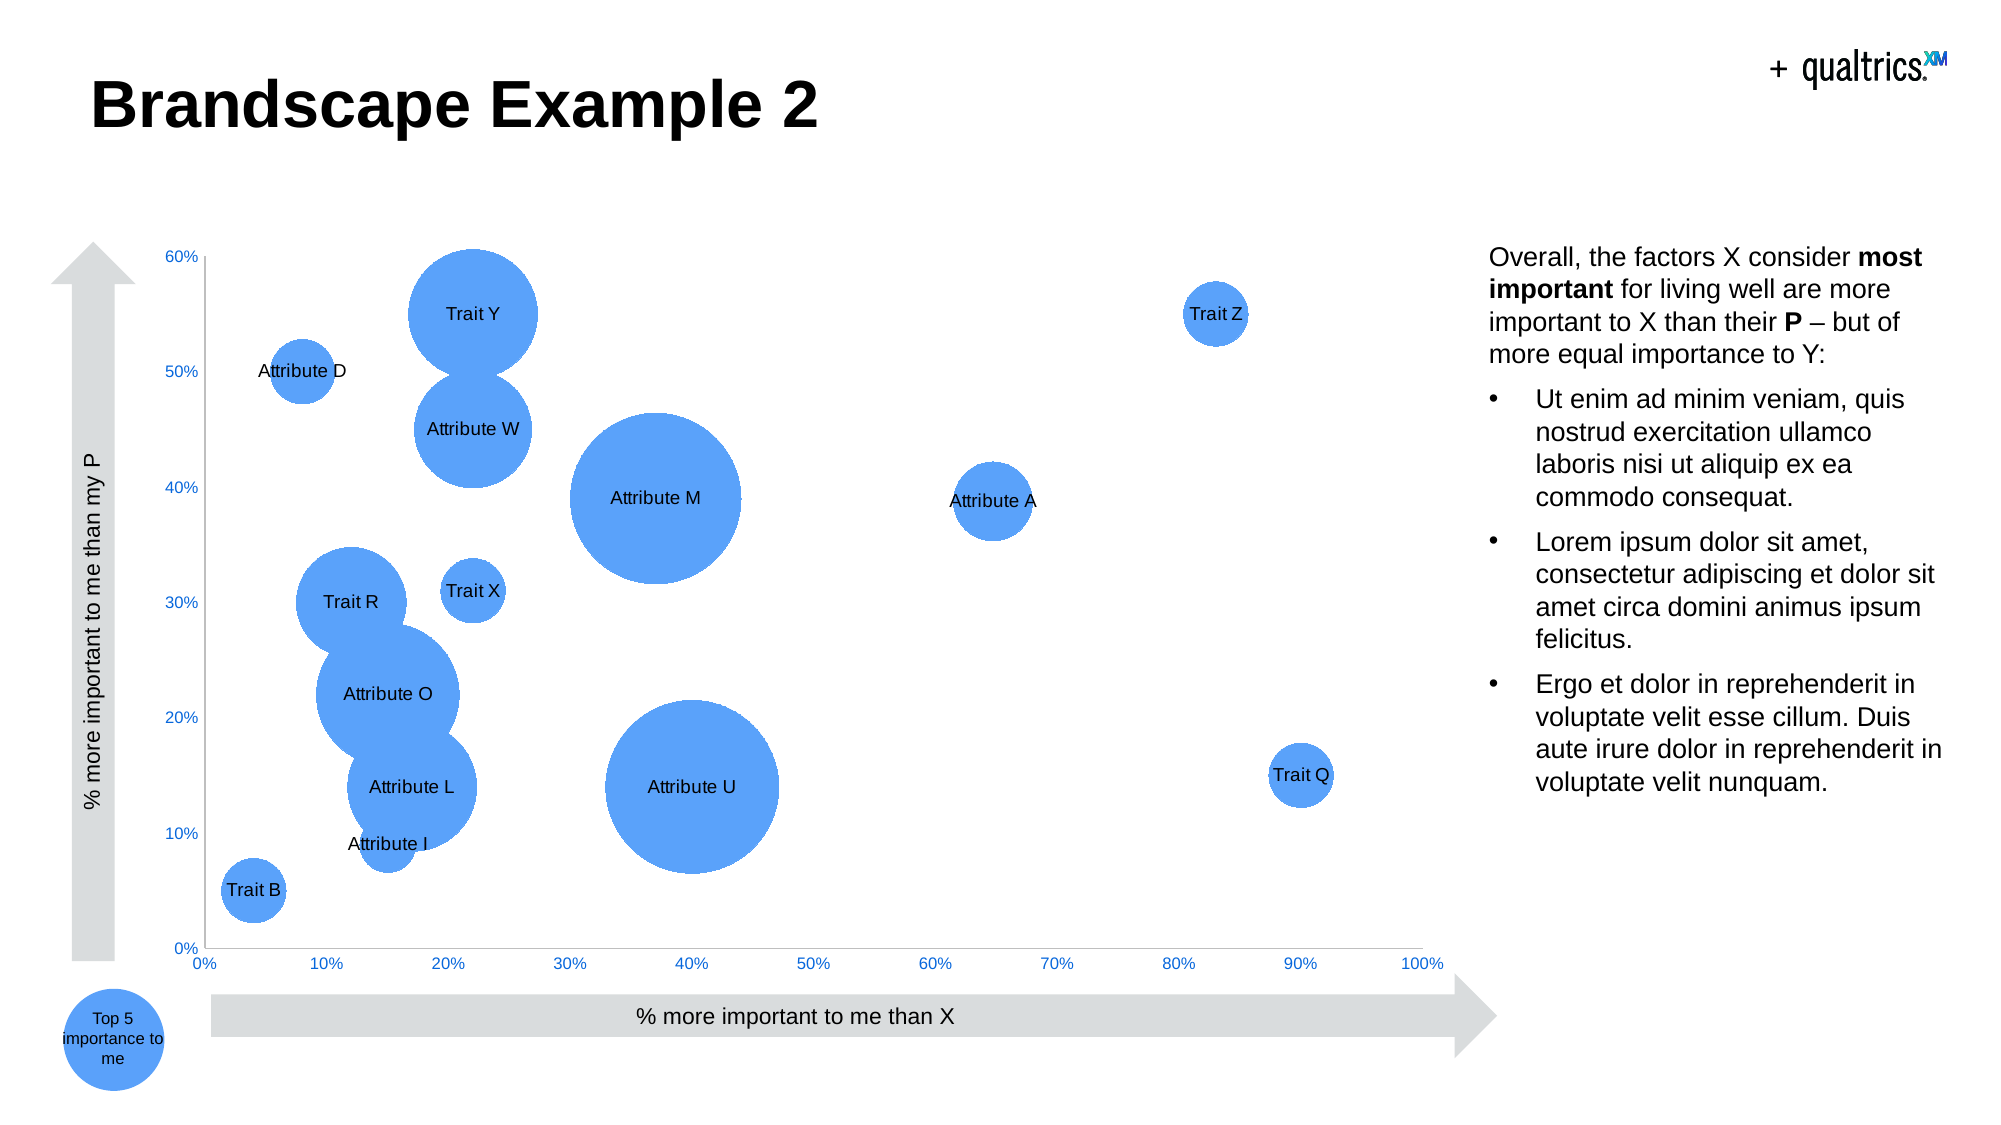

# Brandscape Example 2

### Chart

| Category | Y-Values |
|---|---|
Overall, the factors X consider most important for living well are more important to X than their P – but of more equal importance to Y:
Ut enim ad minim veniam, quis nostrud exercitation ullamco laboris nisi ut aliquip ex ea commodo consequat.
Lorem ipsum dolor sit amet, consectetur adipiscing et dolor sit amet circa domini animus ipsum felicitus.
Ergo et dolor in reprehenderit in voluptate velit esse cillum. Duis aute irure dolor in reprehenderit in voluptate velit nunquam.

% more important to me than my P

% more important to me than X
Top 5 importance to me